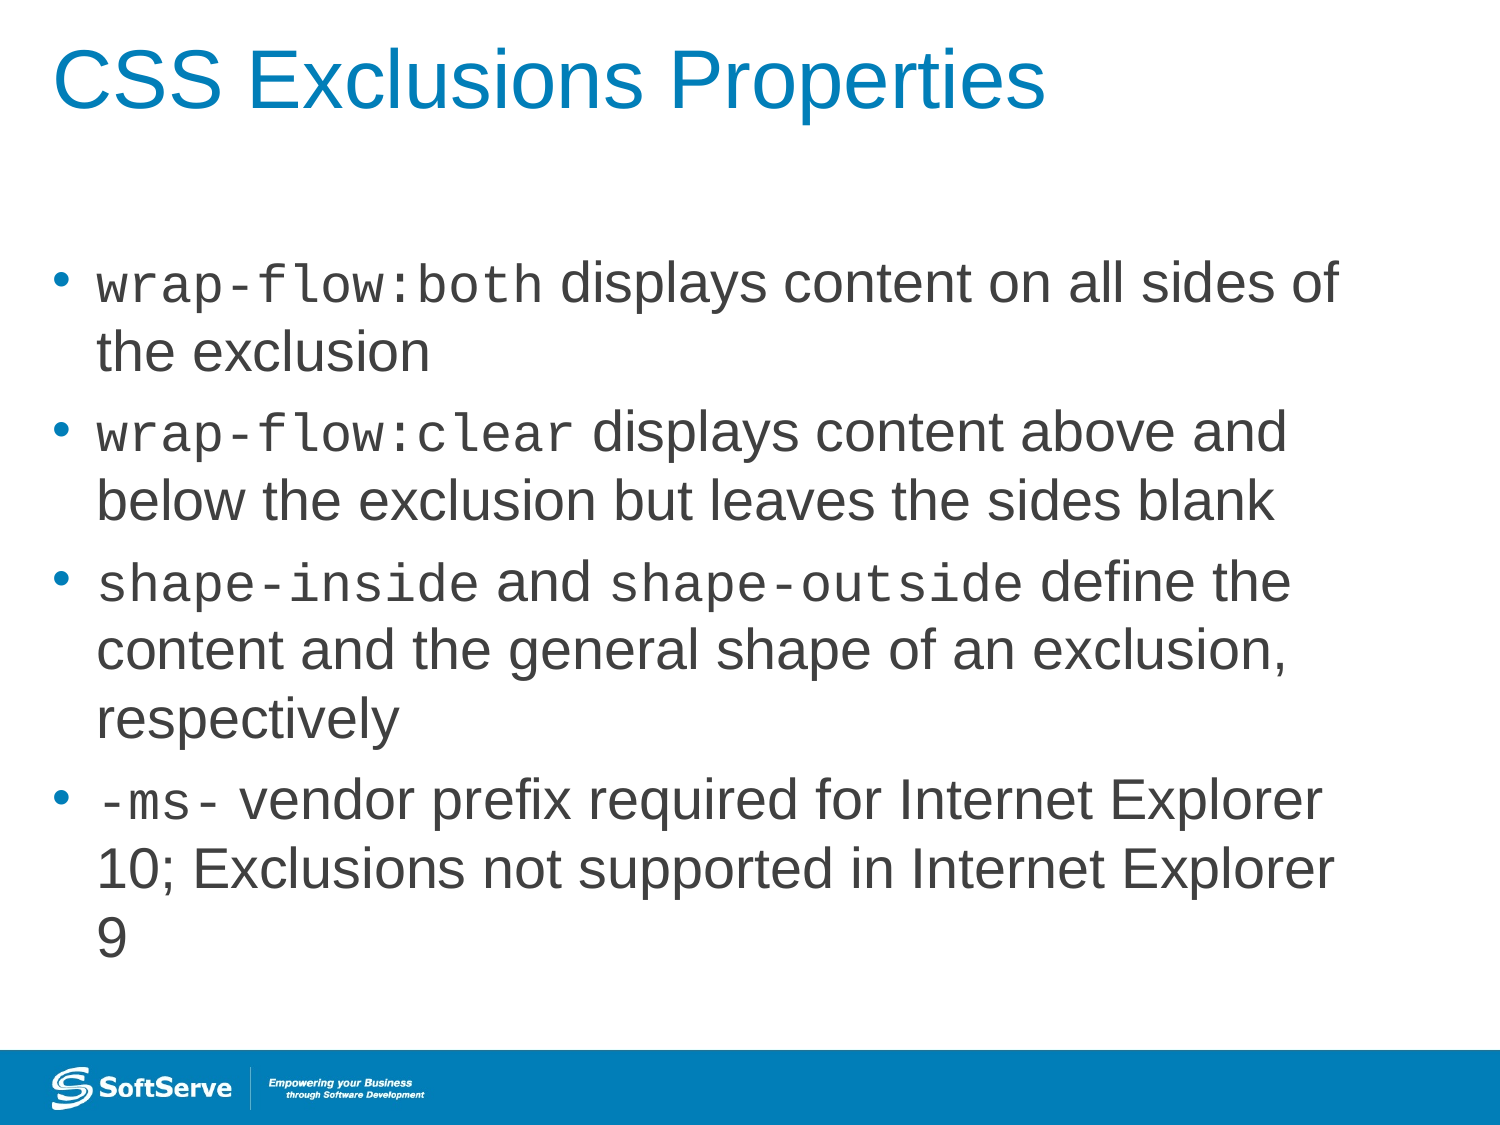

# CSS Exclusions Properties
wrap-flow:both displays content on all sides of the exclusion
wrap-flow:clear displays content above and below the exclusion but leaves the sides blank
shape-inside and shape-outside define the content and the general shape of an exclusion, respectively
-ms- vendor prefix required for Internet Explorer 10; Exclusions not supported in Internet Explorer 9